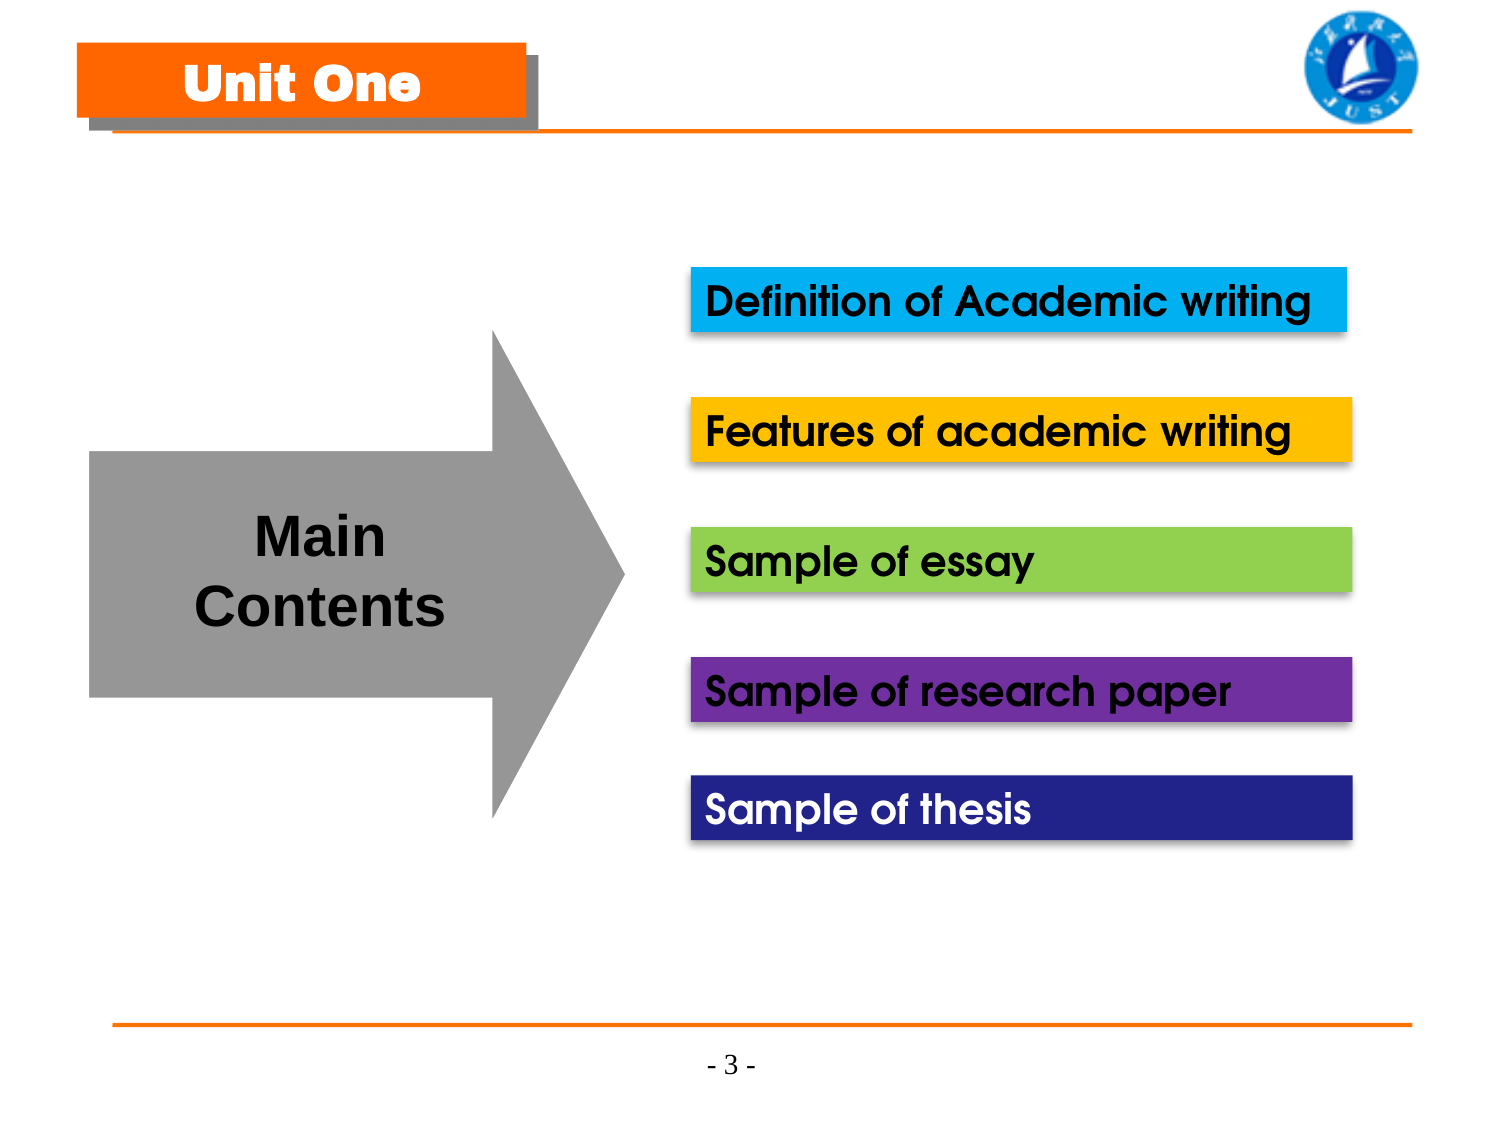

Unit One
Definition of Academic writing

Features of academic writing
Main
Contents
Sample of essay
Sample of research paper
Sample of thesis
- 3 -